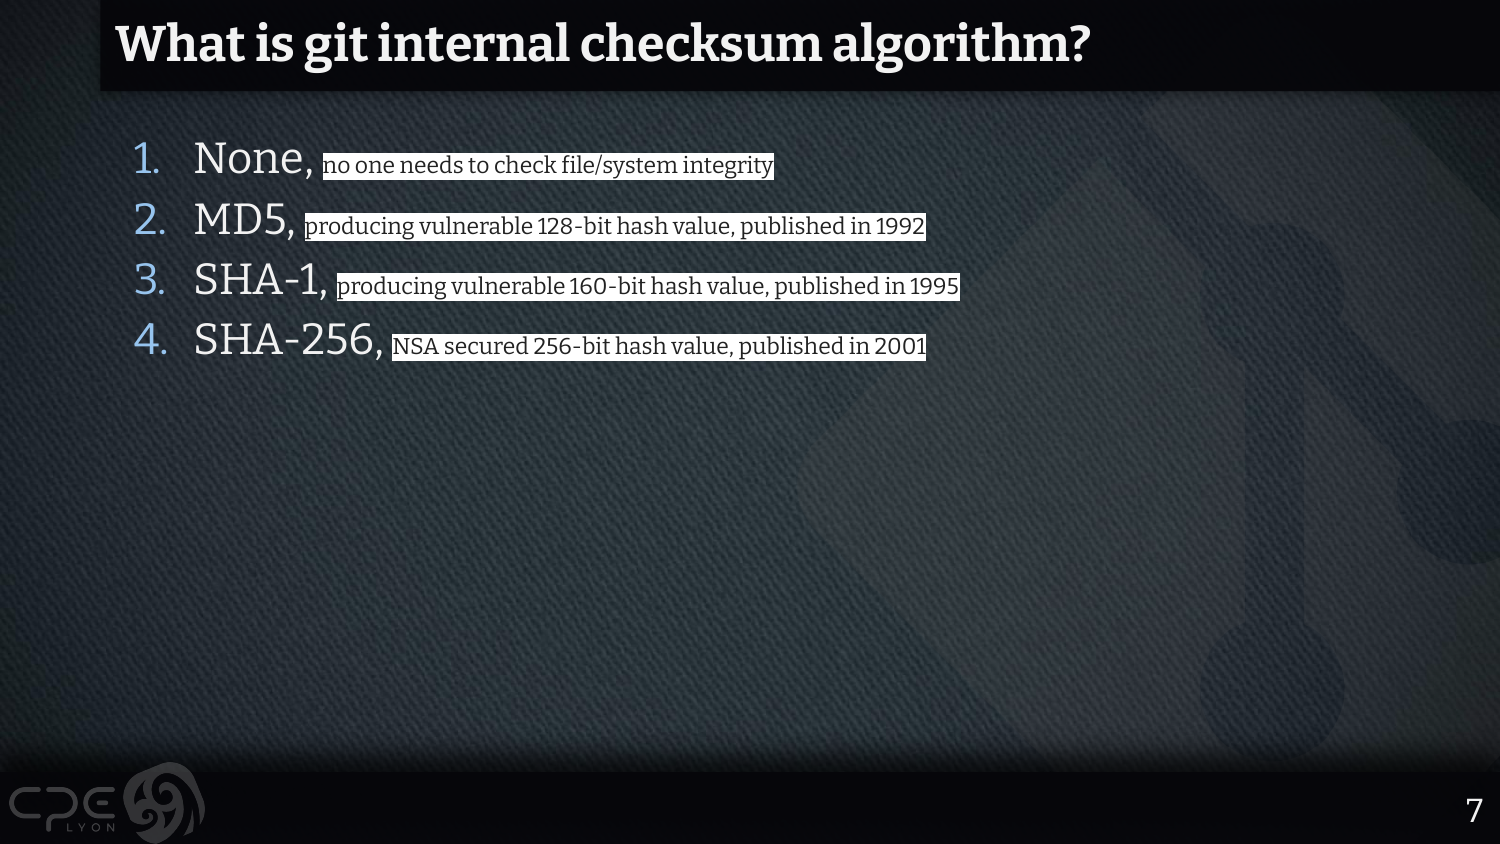

# What is git internal checksum algorithm?
None, no one needs to check file/system integrity
MD5, producing vulnerable 128-bit hash value, published in 1992
SHA-1, producing vulnerable 160-bit hash value, published in 1995
SHA-256, NSA secured 256-bit hash value, published in 2001